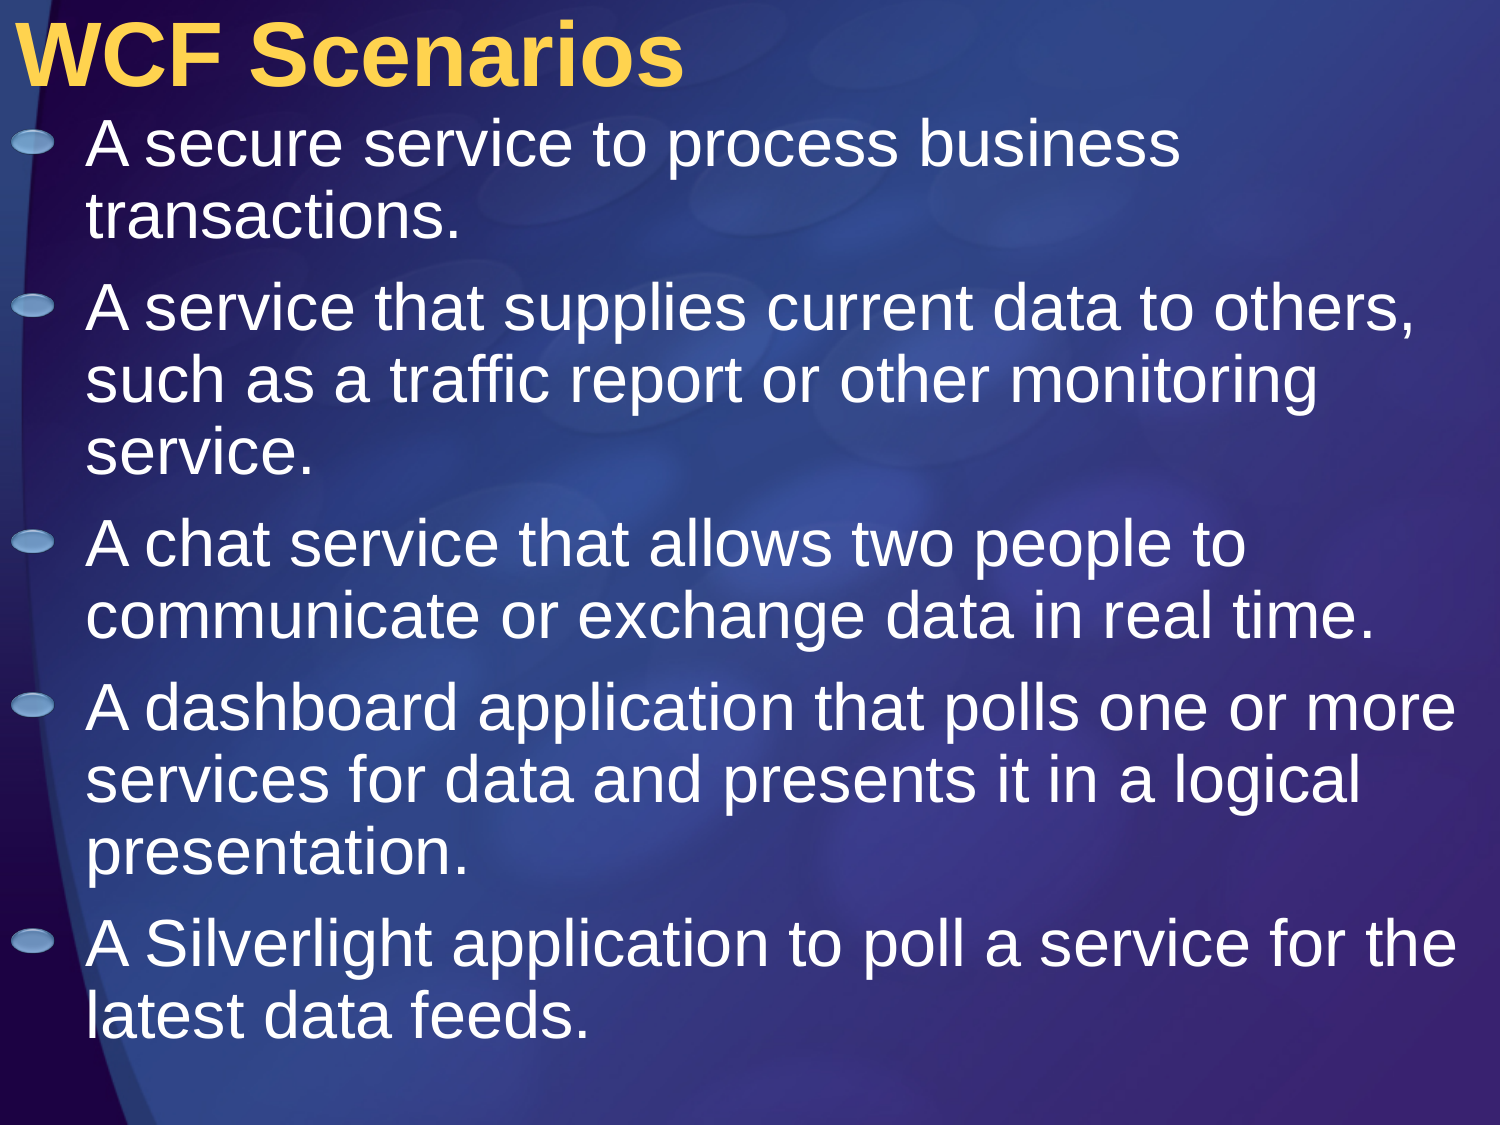

# WCF Scenarios
A secure service to process business transactions.
A service that supplies current data to others, such as a traffic report or other monitoring service.
A chat service that allows two people to communicate or exchange data in real time.
A dashboard application that polls one or more services for data and presents it in a logical presentation.
A Silverlight application to poll a service for the latest data feeds.